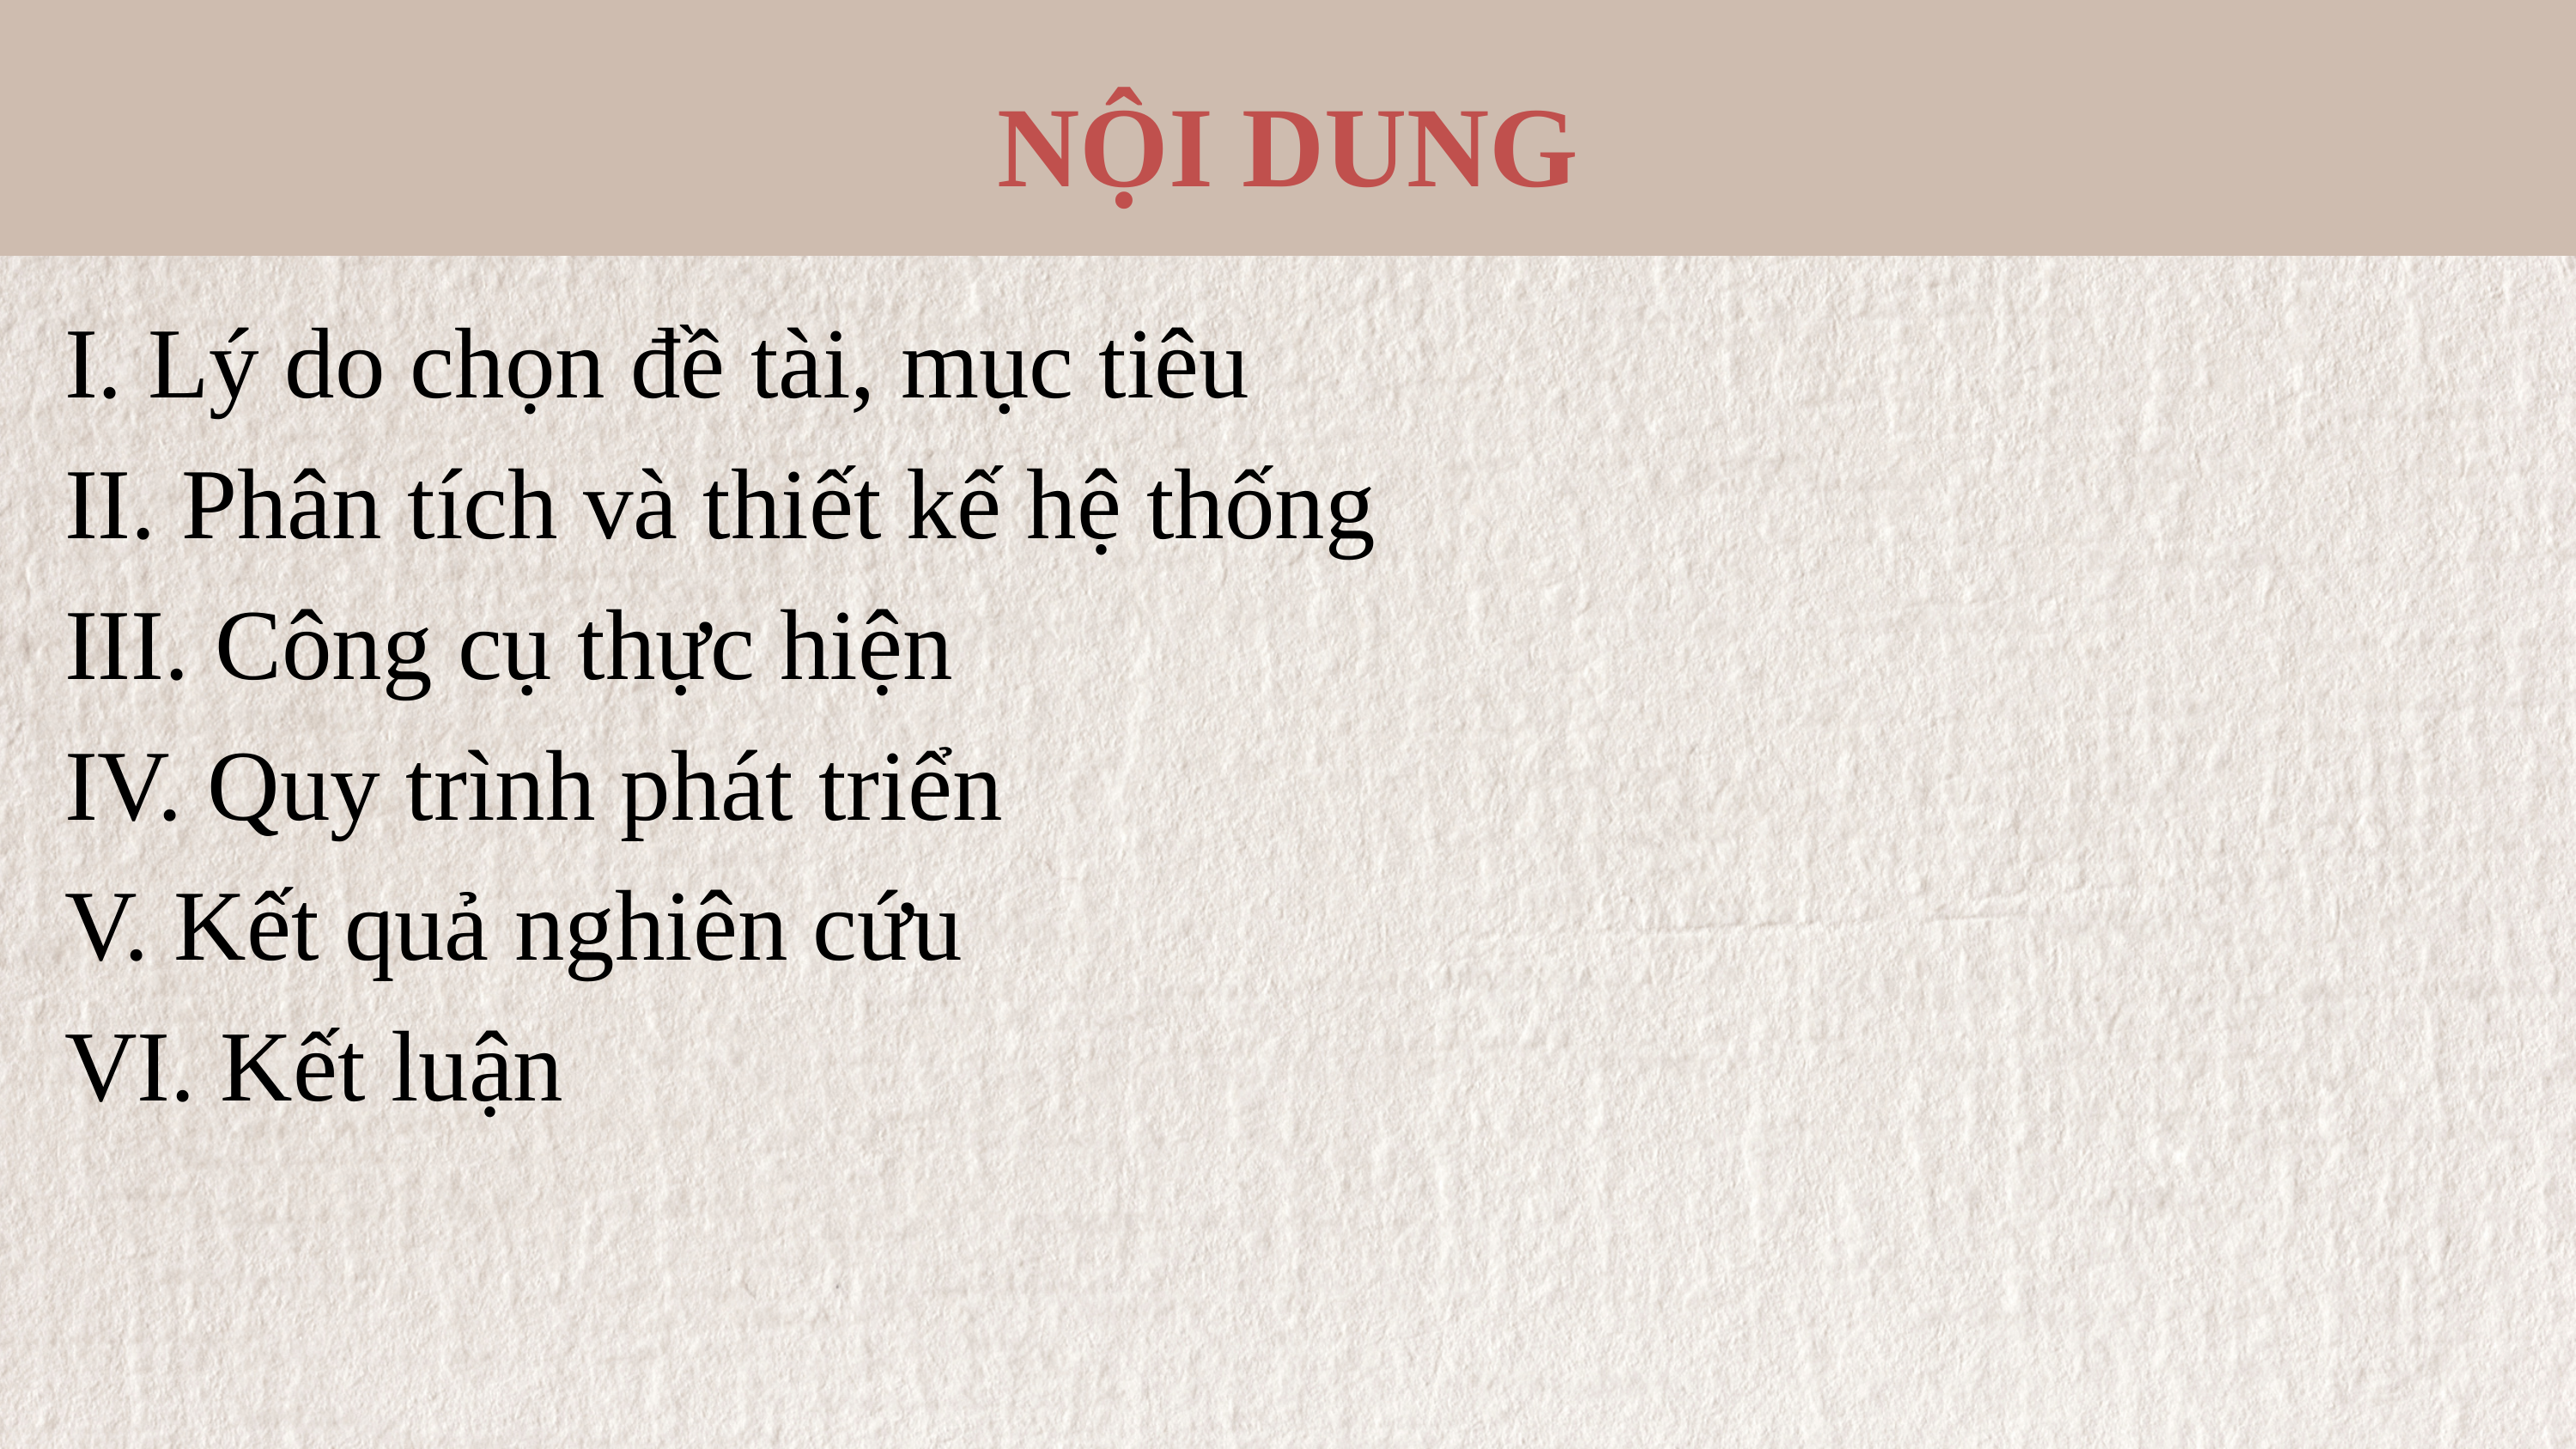

NỘI DUNG
I. Lý do chọn đề tài, mục tiêu
II. Phân tích và thiết kế hệ thống
III. Công cụ thực hiện
IV. Quy trình phát triển
V. Kết quả nghiên cứu
VI. Kết luận